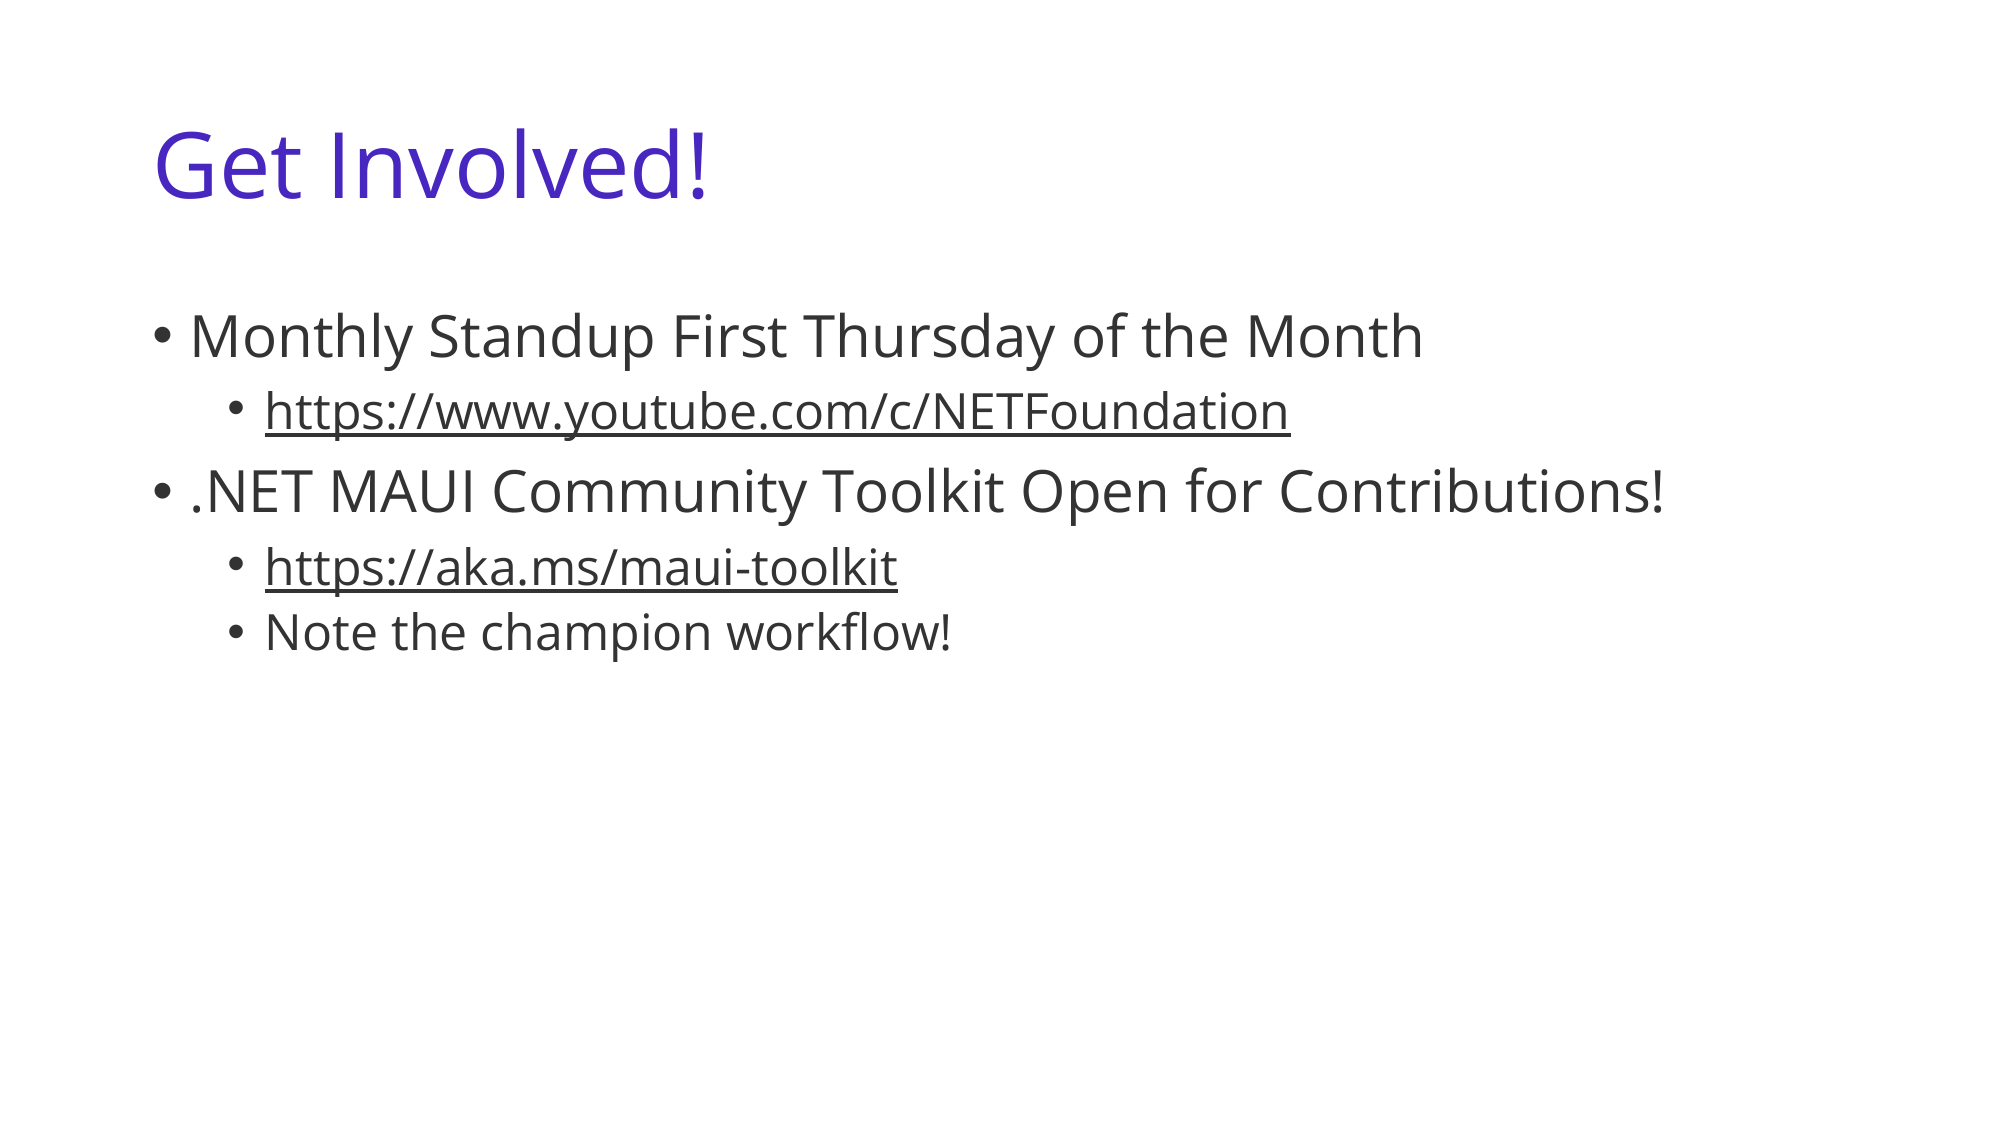

# Get Involved!
Monthly Standup First Thursday of the Month
https://www.youtube.com/c/NETFoundation
.NET MAUI Community Toolkit Open for Contributions!
https://aka.ms/maui-toolkit
Note the champion workflow!